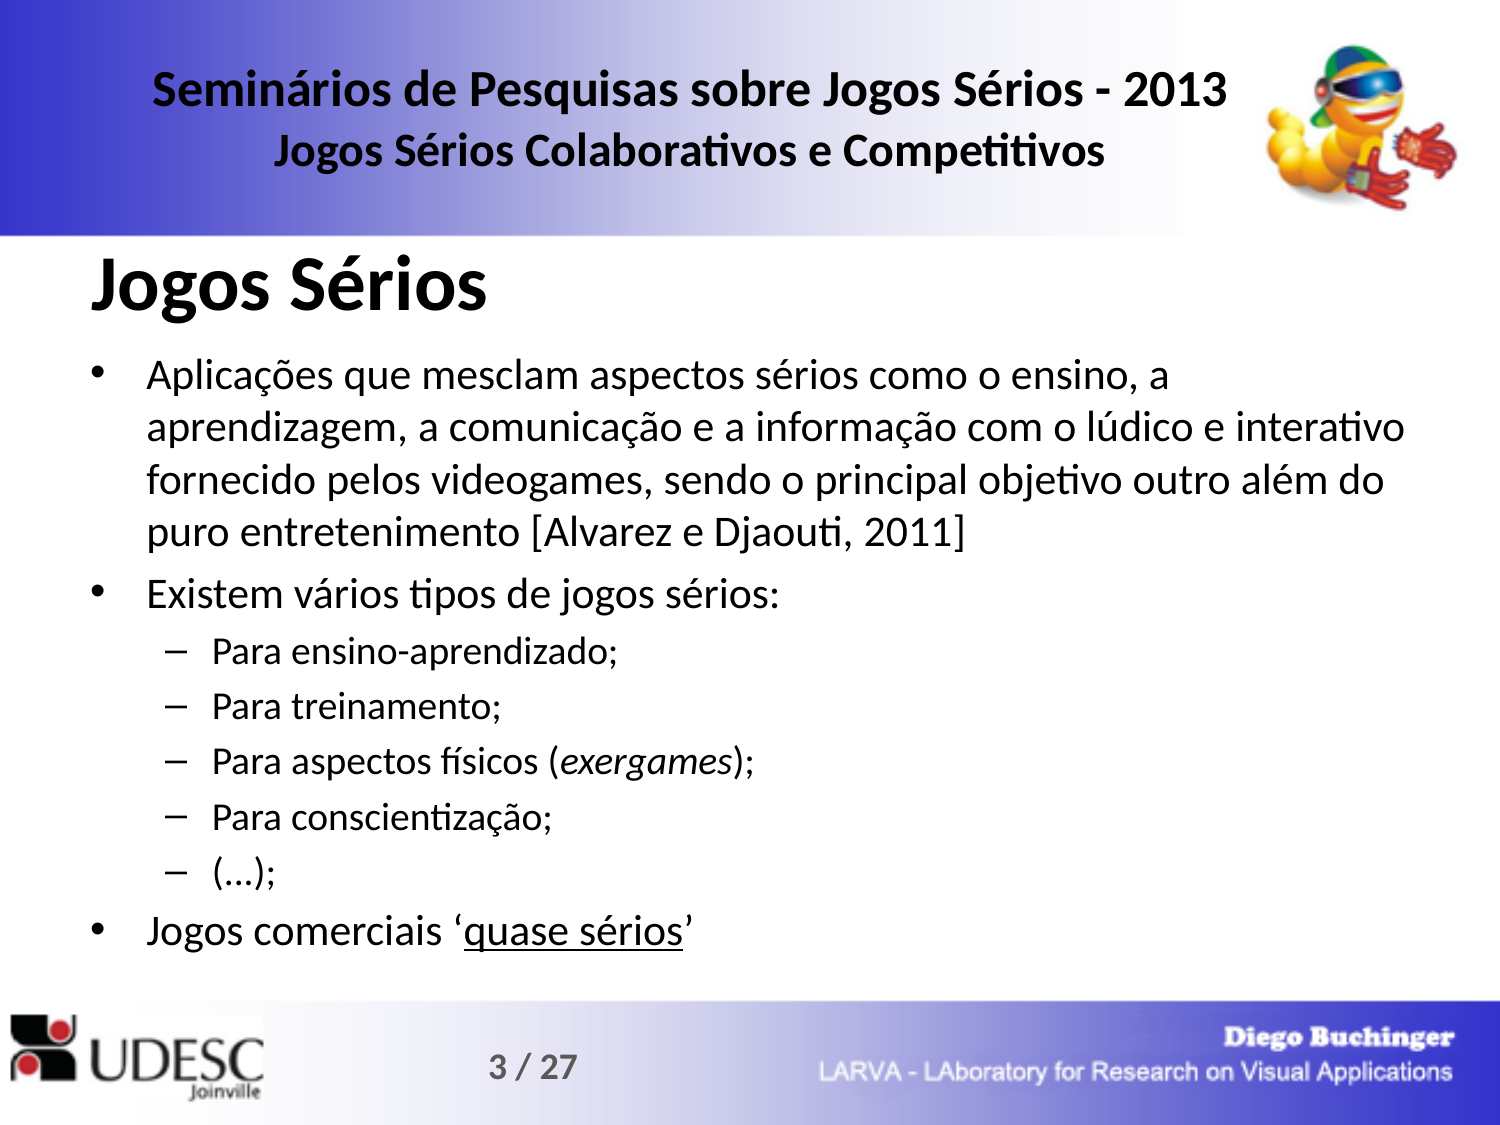

Seminários de Pesquisas sobre Jogos Sérios - 2013
Jogos Sérios Colaborativos e Competitivos
# Jogos Sérios
Aplicações que mesclam aspectos sérios como o ensino, a aprendizagem, a comunicação e a informação com o lúdico e interativo fornecido pelos videogames, sendo o principal objetivo outro além do puro entretenimento [Alvarez e Djaouti, 2011]
Existem vários tipos de jogos sérios:
Para ensino-aprendizado;
Para treinamento;
Para aspectos físicos (exergames);
Para conscientização;
(...);
Jogos comerciais ‘quase sérios’
3 / 27